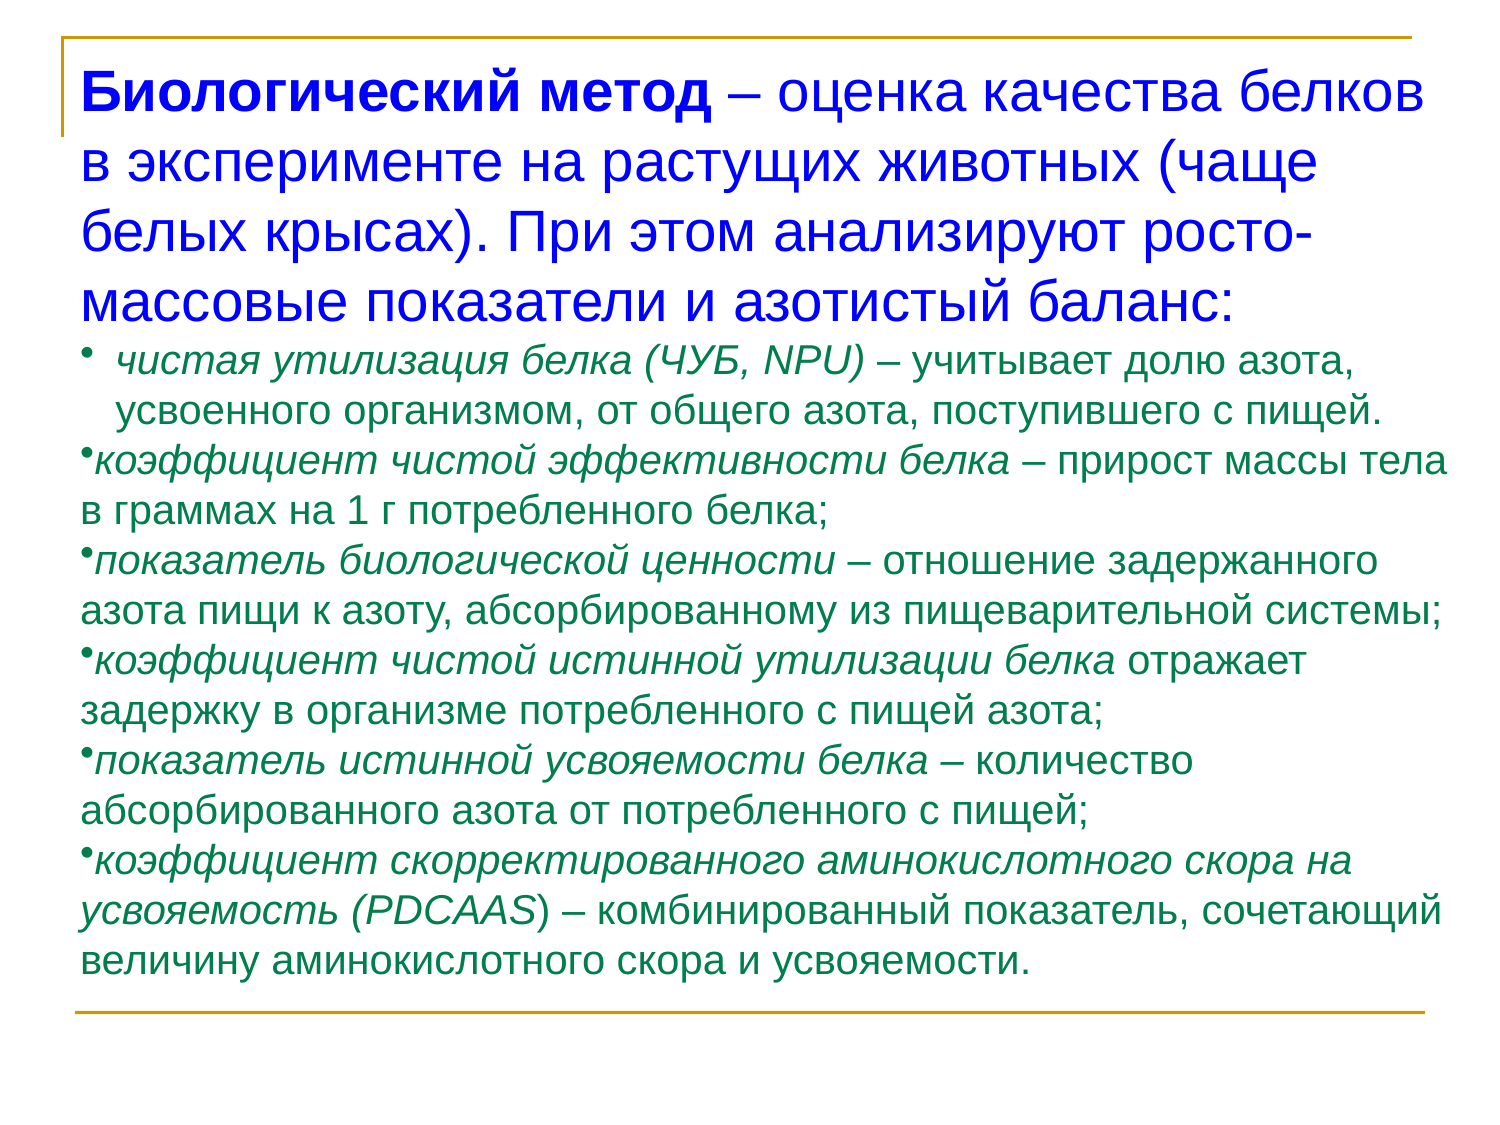

Биологический метод – оценка качества белков в эксперименте на растущих животных (чаще белых крысах). При этом анализируют росто-массовые показатели и азотистый баланс:
чистая утилизация белка (ЧУБ, NPU) – учитывает долю азота, усвоенного организмом, от общего азота, поступившего с пищей.
коэффициент чистой эффективности белка – прирост массы тела в граммах на 1 г потребленного белка;
показатель биологической ценности – отношение задержанного азота пищи к азоту, абсорбированному из пищеварительной системы;
коэффициент чистой истинной утилизации белка отражает задержку в организме потребленного с пищей азота;
показатель истинной усвояемости белка – количество абсорбированного азота от потребленного с пищей;
коэффициент скорректированного аминокислотного скора на усвояемость (PDCAAS) – комбинированный показатель, сочетающий величину аминокислотного скора и усвояемости.